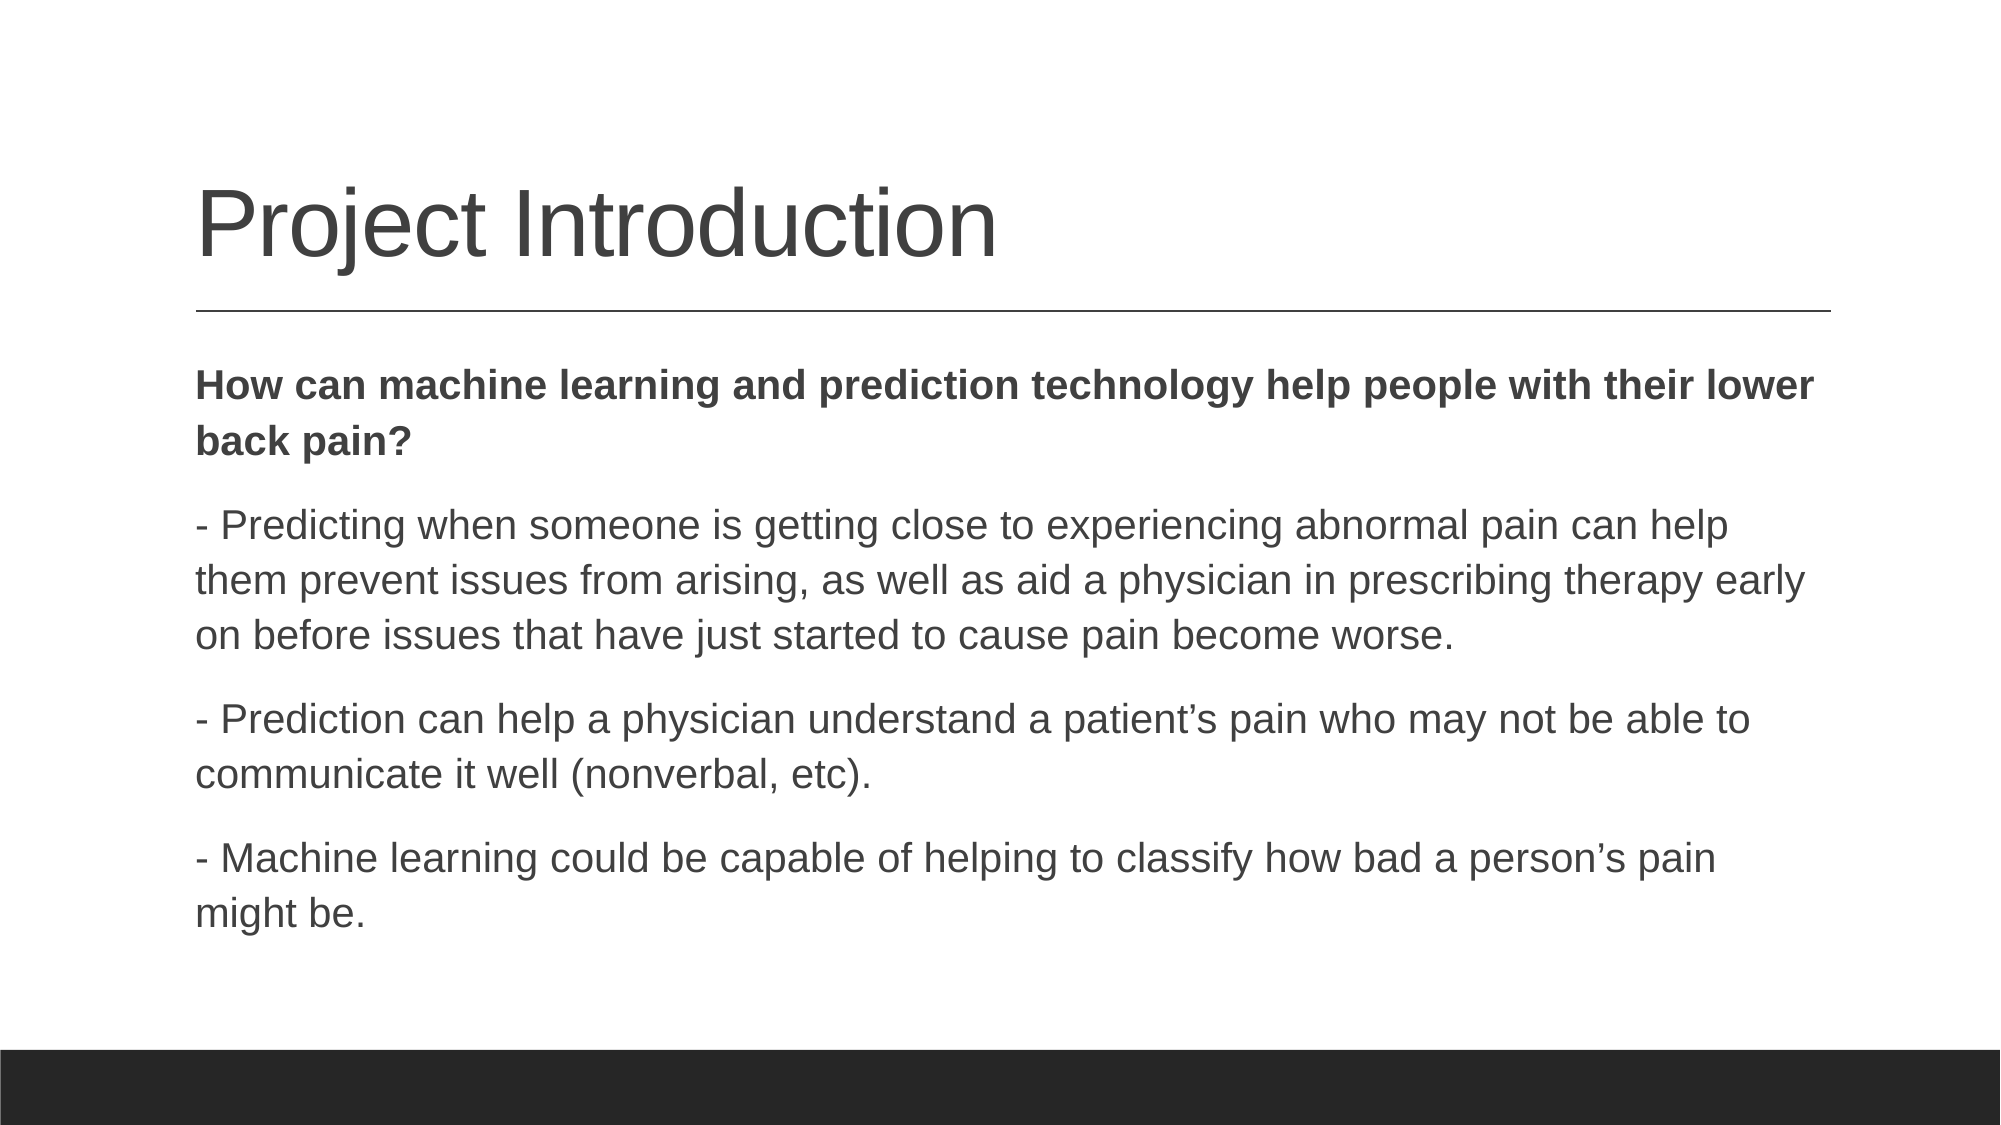

# Project Introduction
How can machine learning and prediction technology help people with their lower back pain?
- Predicting when someone is getting close to experiencing abnormal pain can help them prevent issues from arising, as well as aid a physician in prescribing therapy early on before issues that have just started to cause pain become worse.
- Prediction can help a physician understand a patient’s pain who may not be able to communicate it well (nonverbal, etc).
- Machine learning could be capable of helping to classify how bad a person’s pain might be.